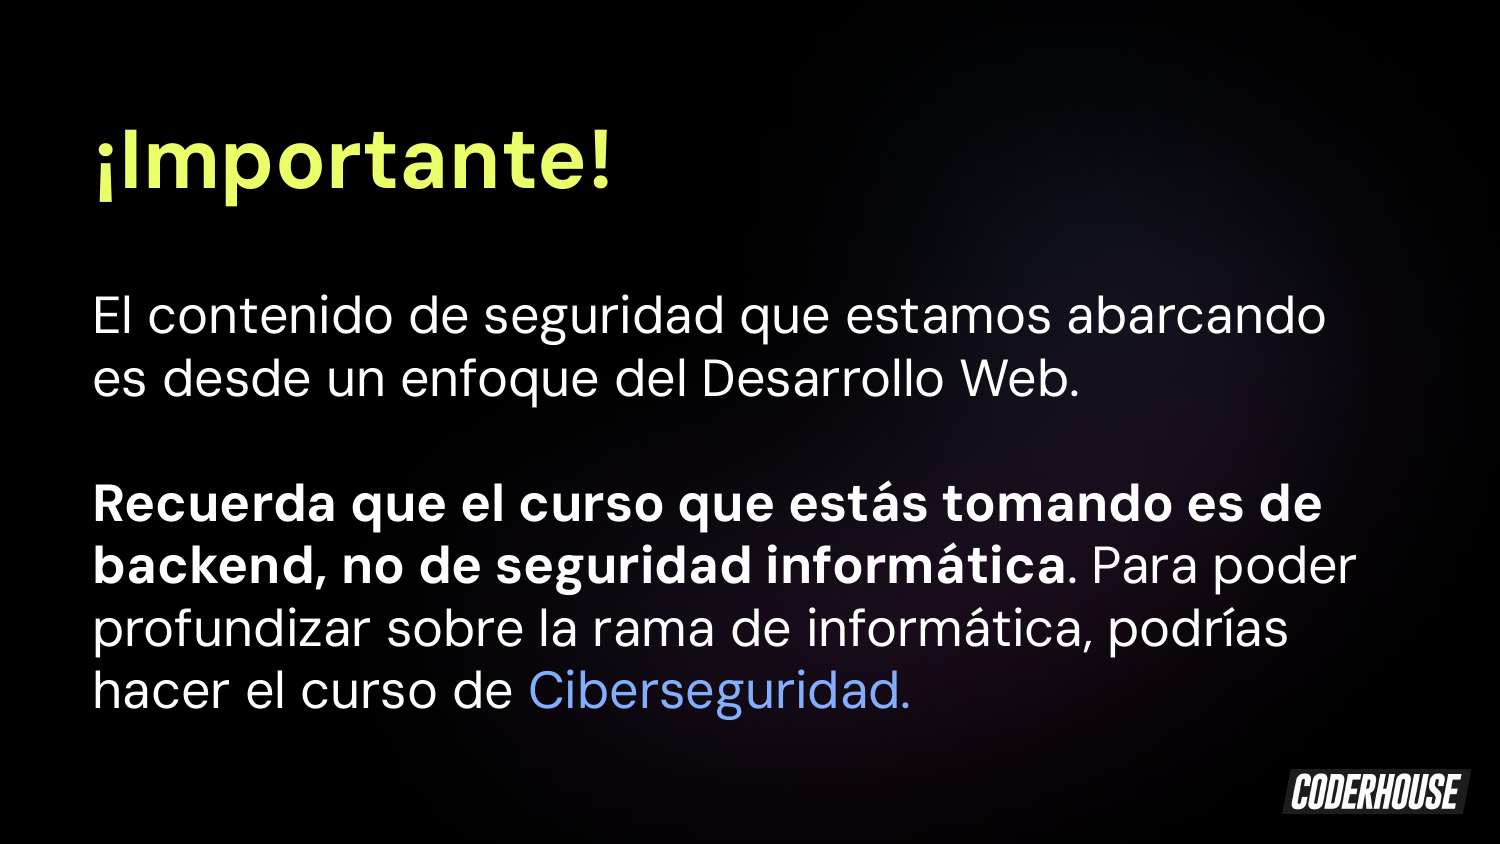

¡Importante!
El contenido de seguridad que estamos abarcando es desde un enfoque del Desarrollo Web.

Recuerda que el curso que estás tomando es de backend, no de seguridad informática. Para poder profundizar sobre la rama de informática, podrías hacer el curso de Ciberseguridad.